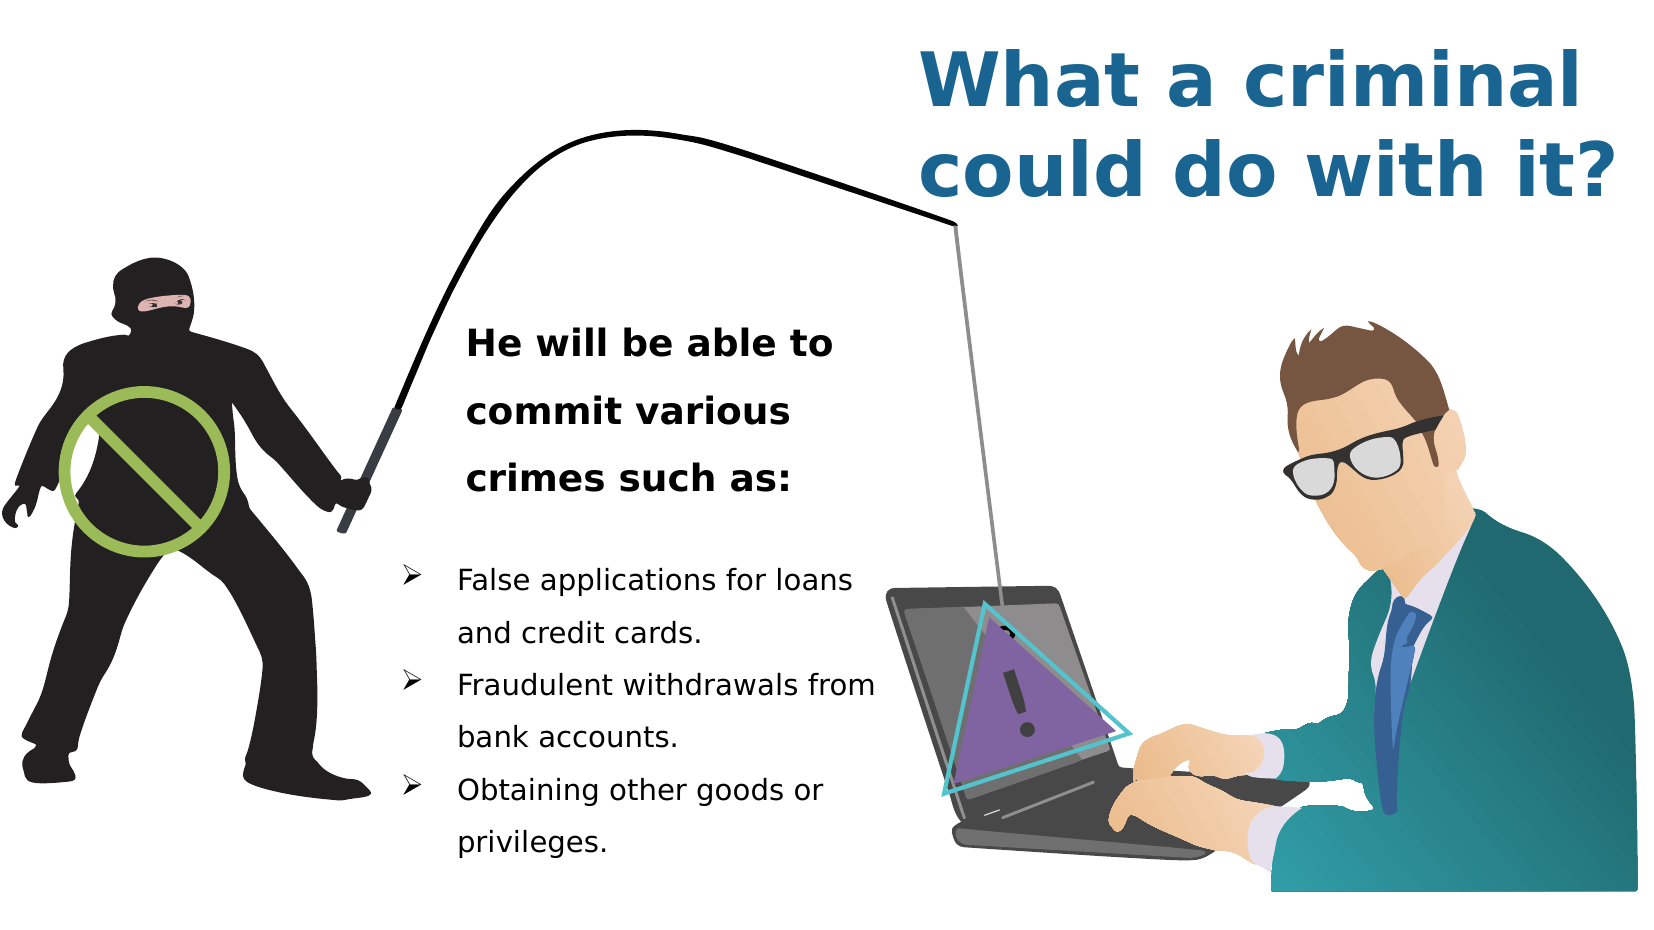

What a criminal could do with it?

He will be able to commit various crimes such as:

False applications for loans and credit cards.
Fraudulent withdrawals from bank accounts.
Obtaining other goods or privileges.

!